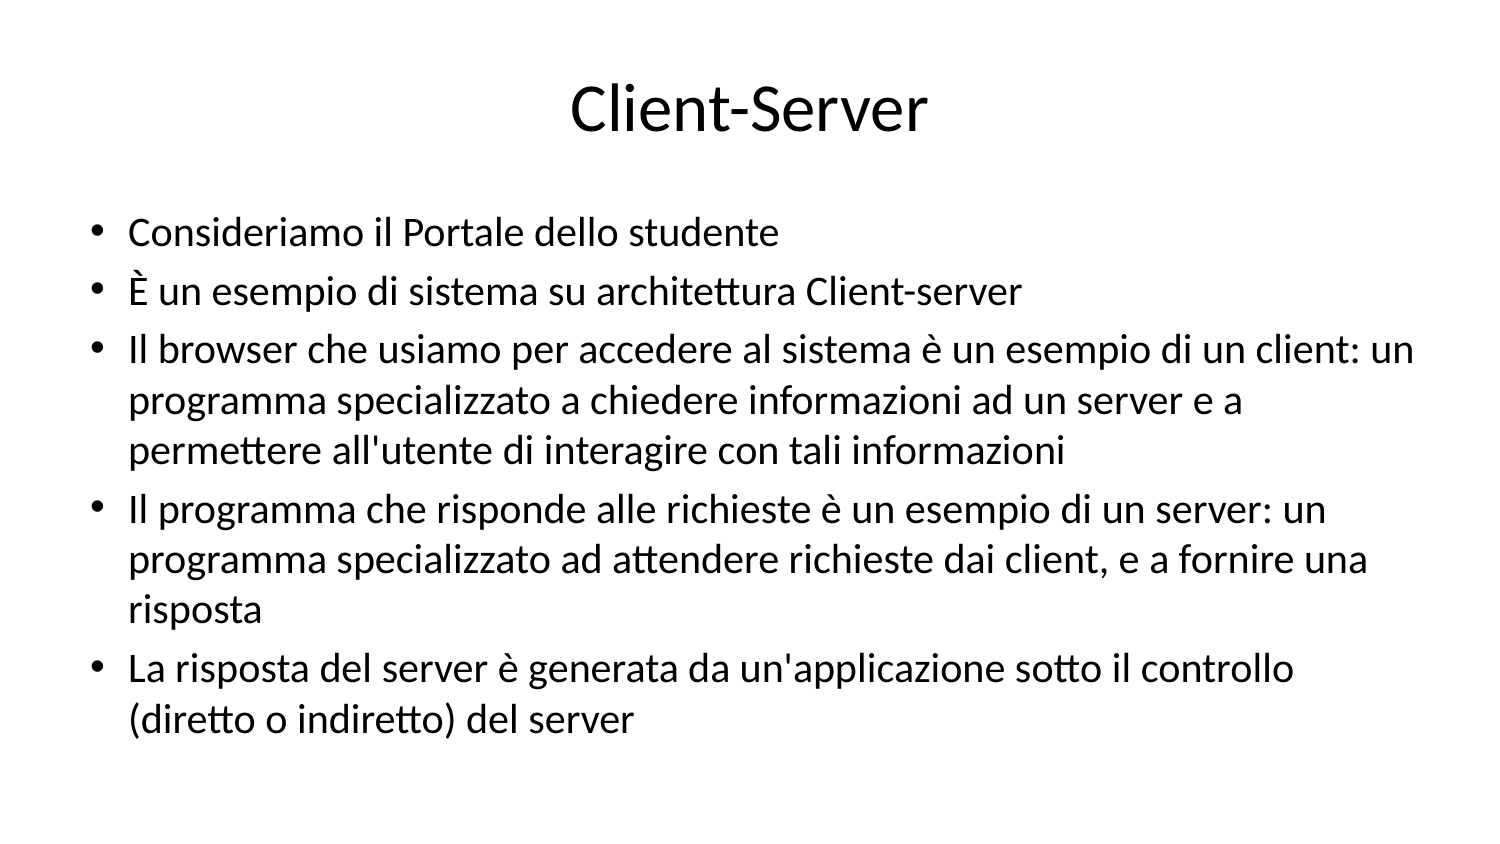

# Client-Server
Consideriamo il Portale dello studente
È un esempio di sistema su architettura Client-server
Il browser che usiamo per accedere al sistema è un esempio di un client: un programma specializzato a chiedere informazioni ad un server e a permettere all'utente di interagire con tali informazioni
Il programma che risponde alle richieste è un esempio di un server: un programma specializzato ad attendere richieste dai client, e a fornire una risposta
La risposta del server è generata da un'applicazione sotto il controllo (diretto o indiretto) del server